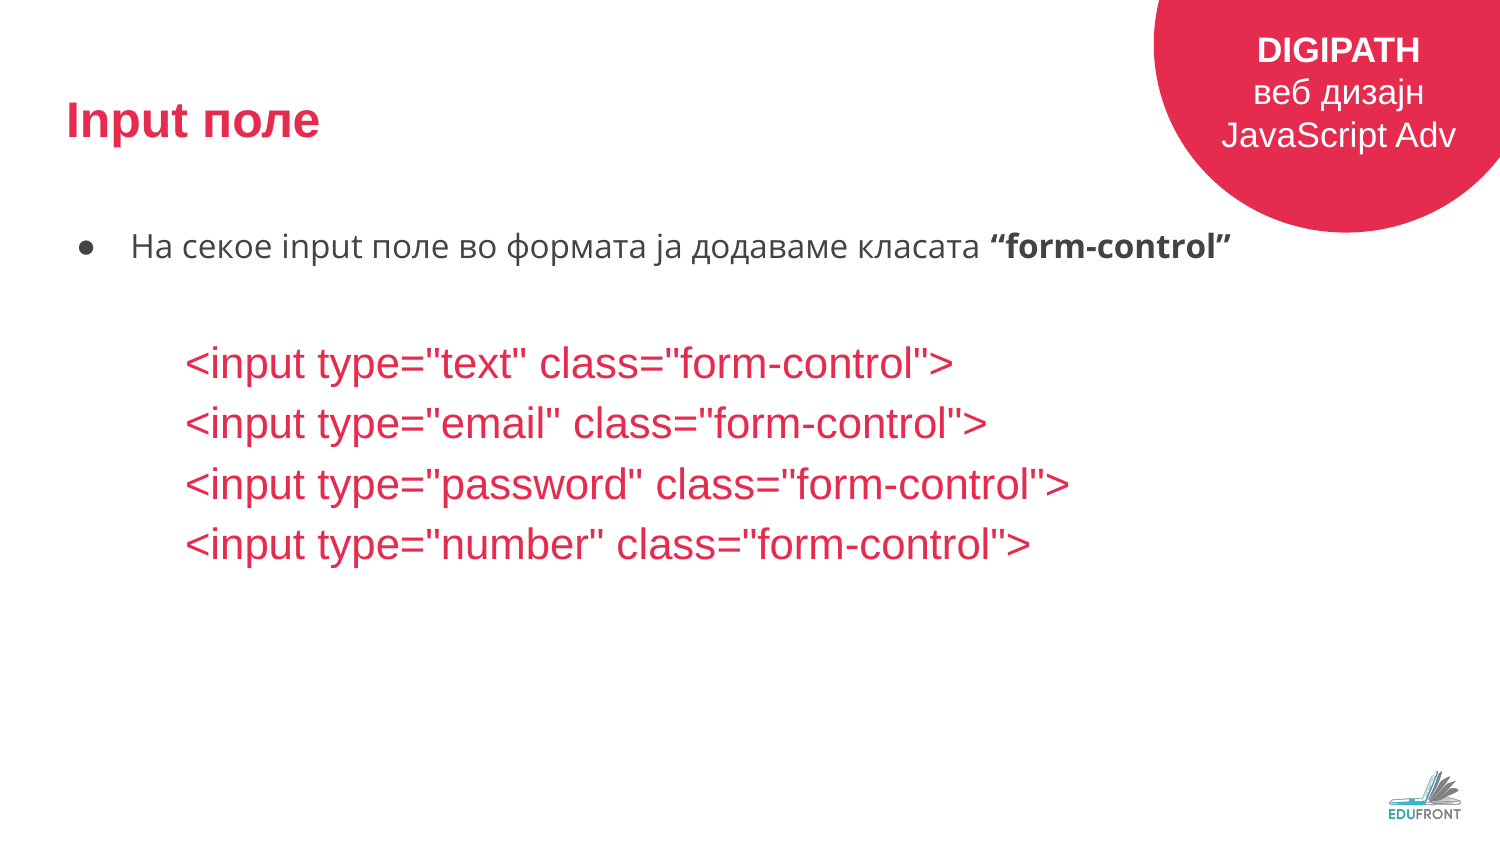

# Input поле
На секое input поле во формата ја додаваме класата “form-control”

        <input type="text" class="form-control">
        <input type="email" class="form-control">
        <input type="password" class="form-control">
        <input type="number" class="form-control">